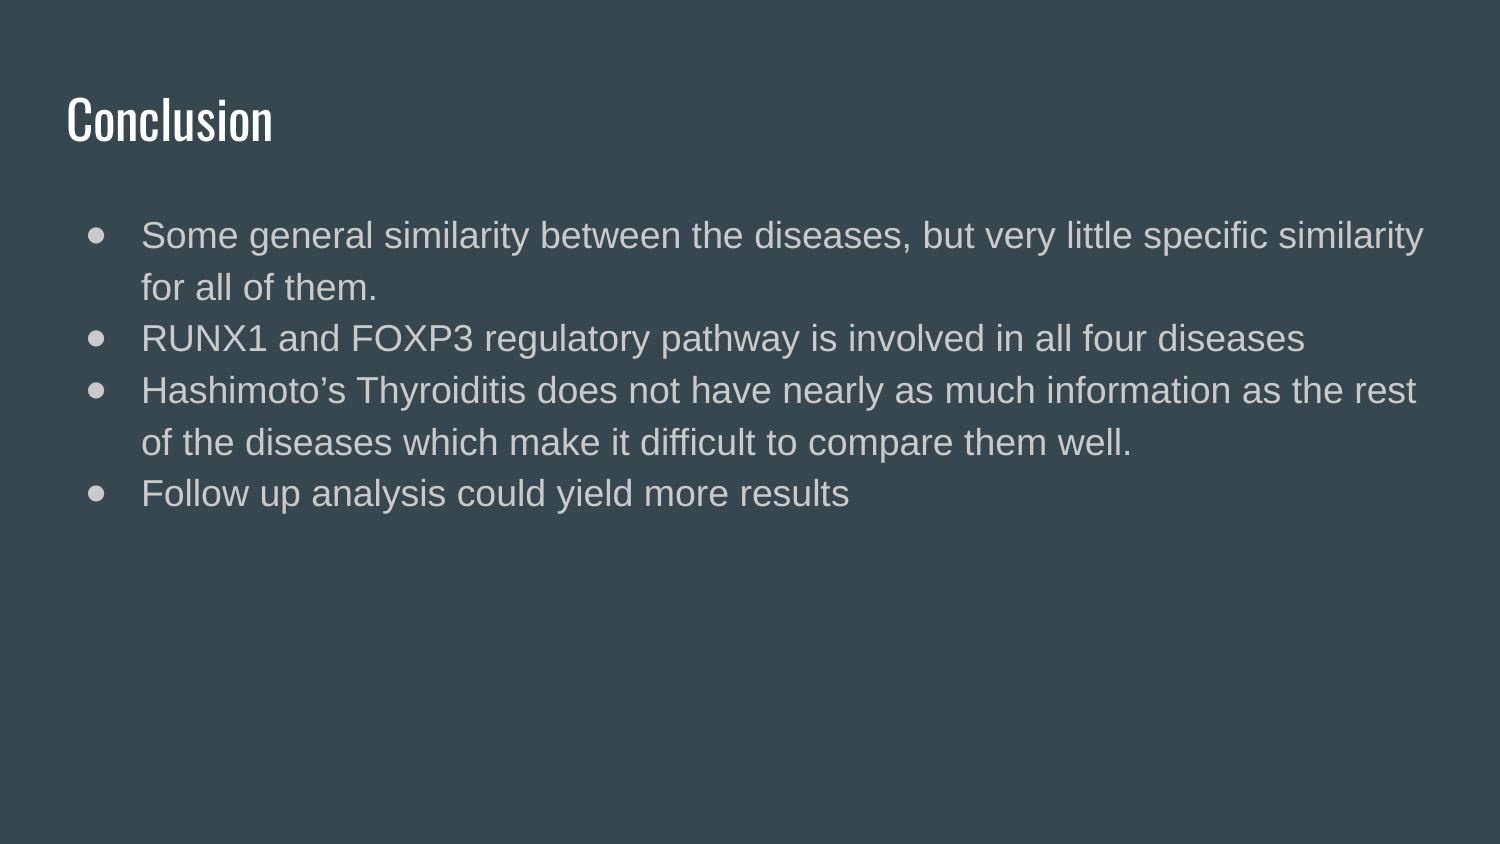

# Conclusion
Some general similarity between the diseases, but very little specific similarity for all of them.
RUNX1 and FOXP3 regulatory pathway is involved in all four diseases
Hashimoto’s Thyroiditis does not have nearly as much information as the rest of the diseases which make it difficult to compare them well.
Follow up analysis could yield more results